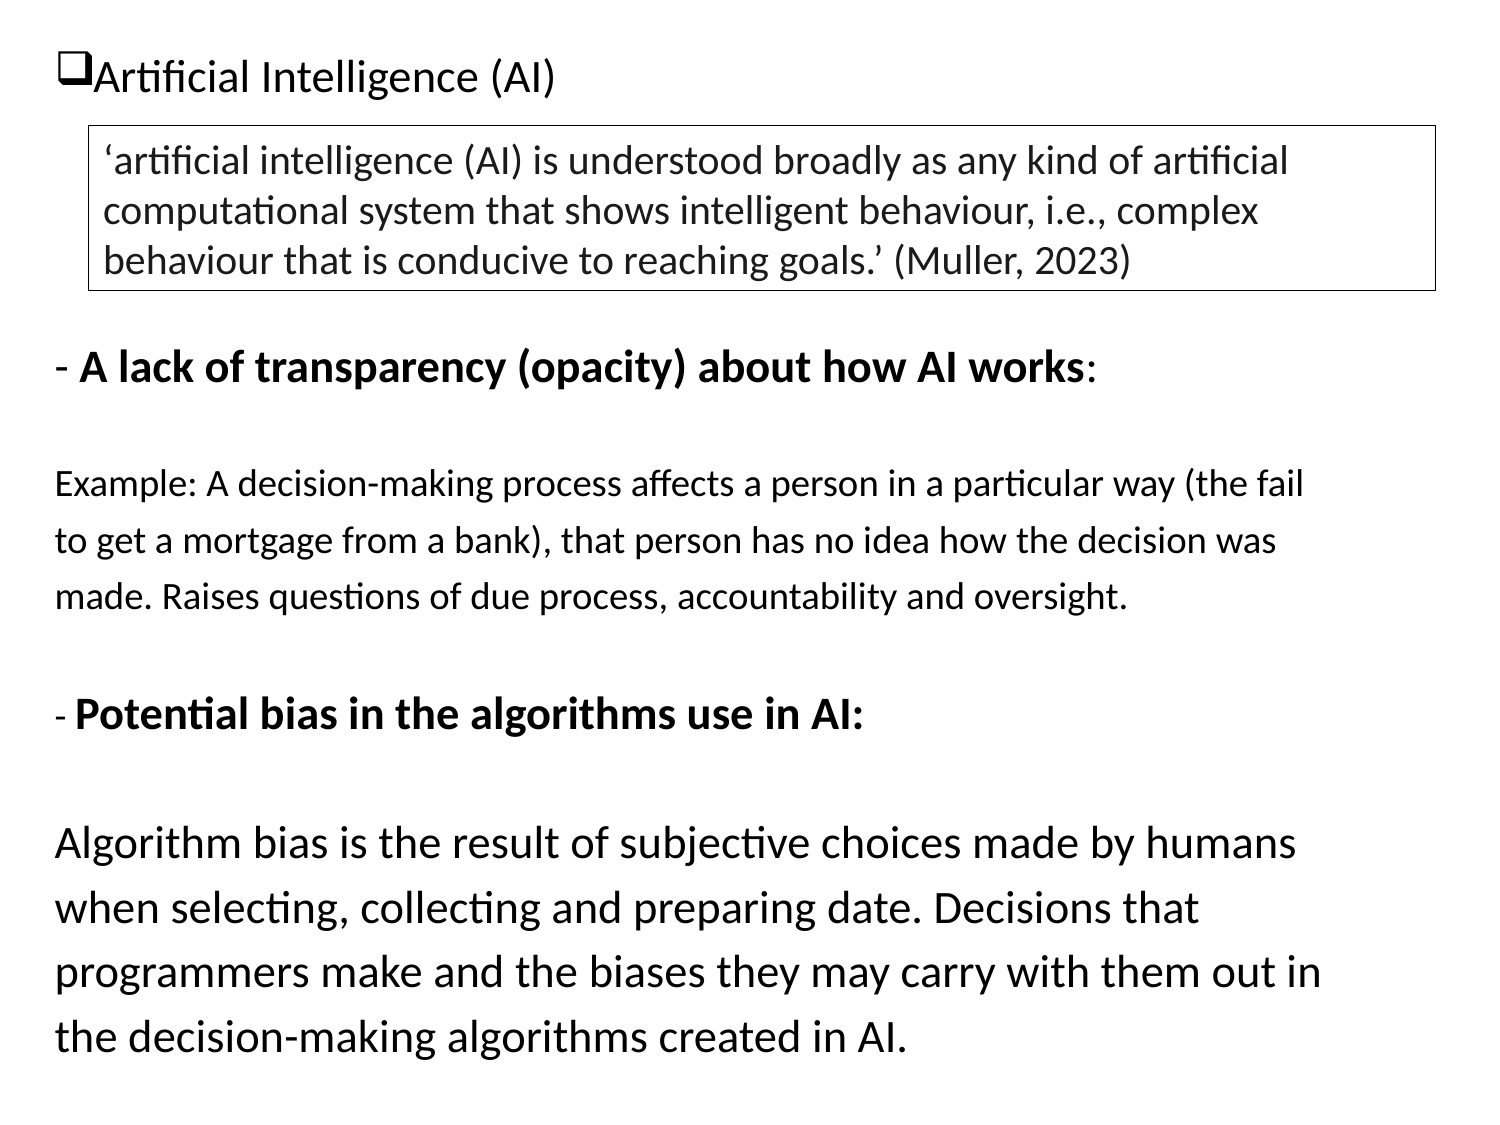

Artificial Intelligence (AI)

- A lack of transparency (opacity) about how AI works:

Example: A decision-making process affects a person in a particular way (the fail
to get a mortgage from a bank), that person has no idea how the decision was
made. Raises questions of due process, accountability and oversight.

- Potential bias in the algorithms use in AI:

Algorithm bias is the result of subjective choices made by humans
when selecting, collecting and preparing date. Decisions that
programmers make and the biases they may carry with them out in
the decision-making algorithms created in AI.

‘artificial intelligence (AI) is understood broadly as any kind of artificial computational system that shows intelligent behaviour, i.e., complex behaviour that is conducive to reaching goals.’ (Muller, 2023)